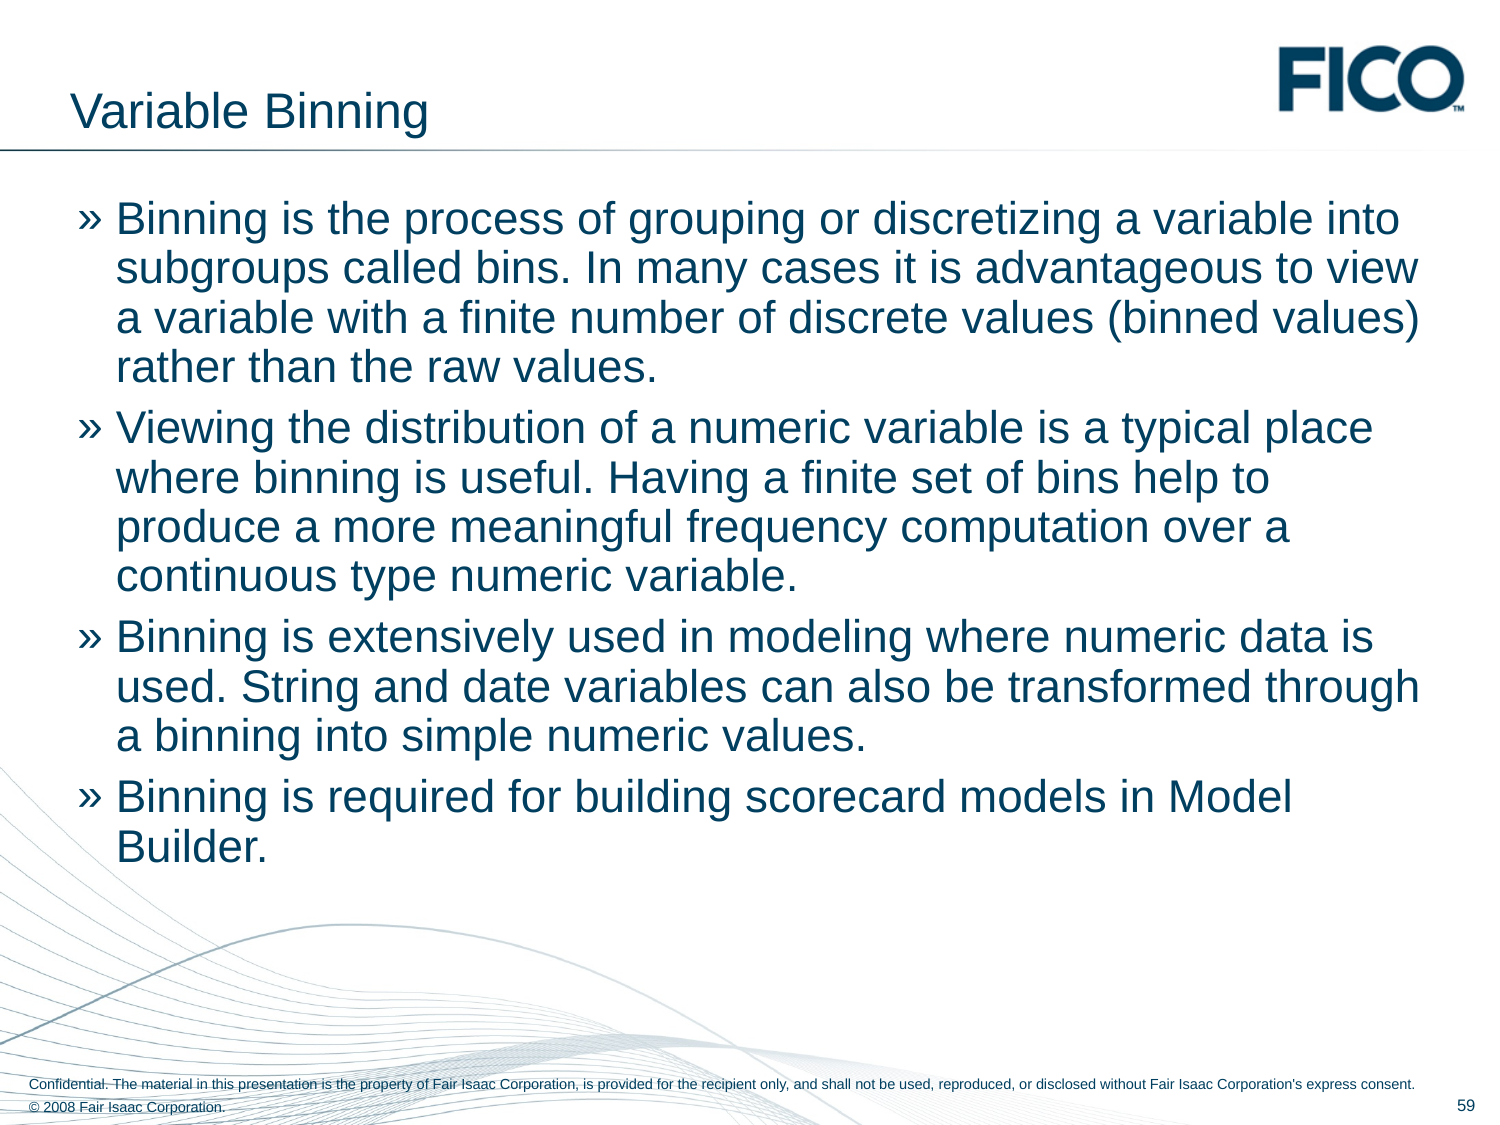

# Variable Binning
Binning is the process of grouping or discretizing a variable into subgroups called bins. In many cases it is advantageous to view a variable with a finite number of discrete values (binned values) rather than the raw values.
Viewing the distribution of a numeric variable is a typical place where binning is useful. Having a finite set of bins help to produce a more meaningful frequency computation over a continuous type numeric variable.
Binning is extensively used in modeling where numeric data is used. String and date variables can also be transformed through a binning into simple numeric values.
Binning is required for building scorecard models in Model Builder.